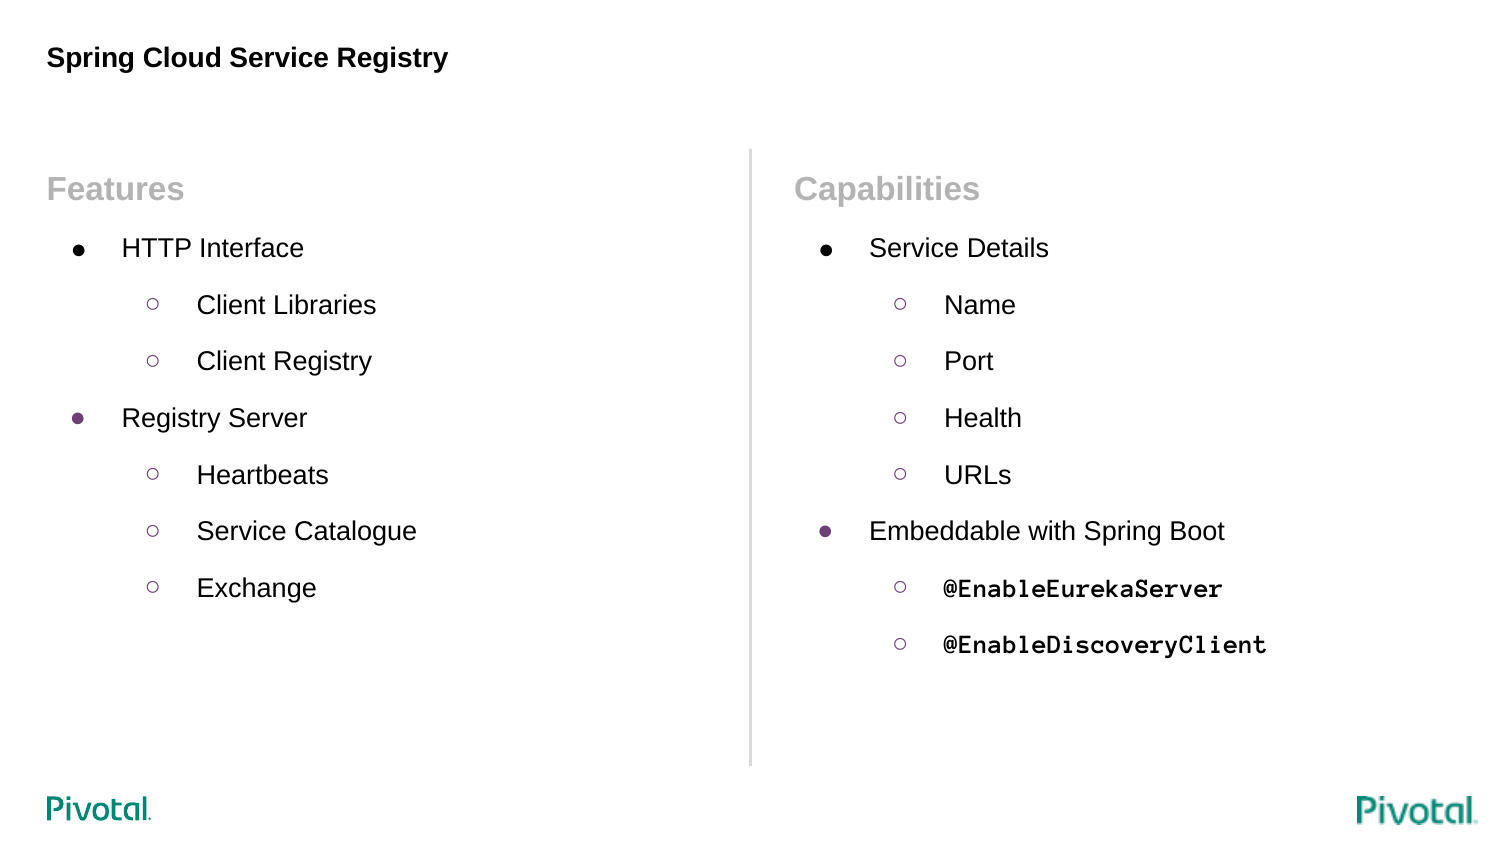

# Spring Cloud Service Registry
Features
HTTP Interface
Client Libraries
Client Registry
Registry Server
Heartbeats
Service Catalogue
Exchange
Capabilities
Service Details
Name
Port
Health
URLs
Embeddable with Spring Boot
@EnableEurekaServer
@EnableDiscoveryClient